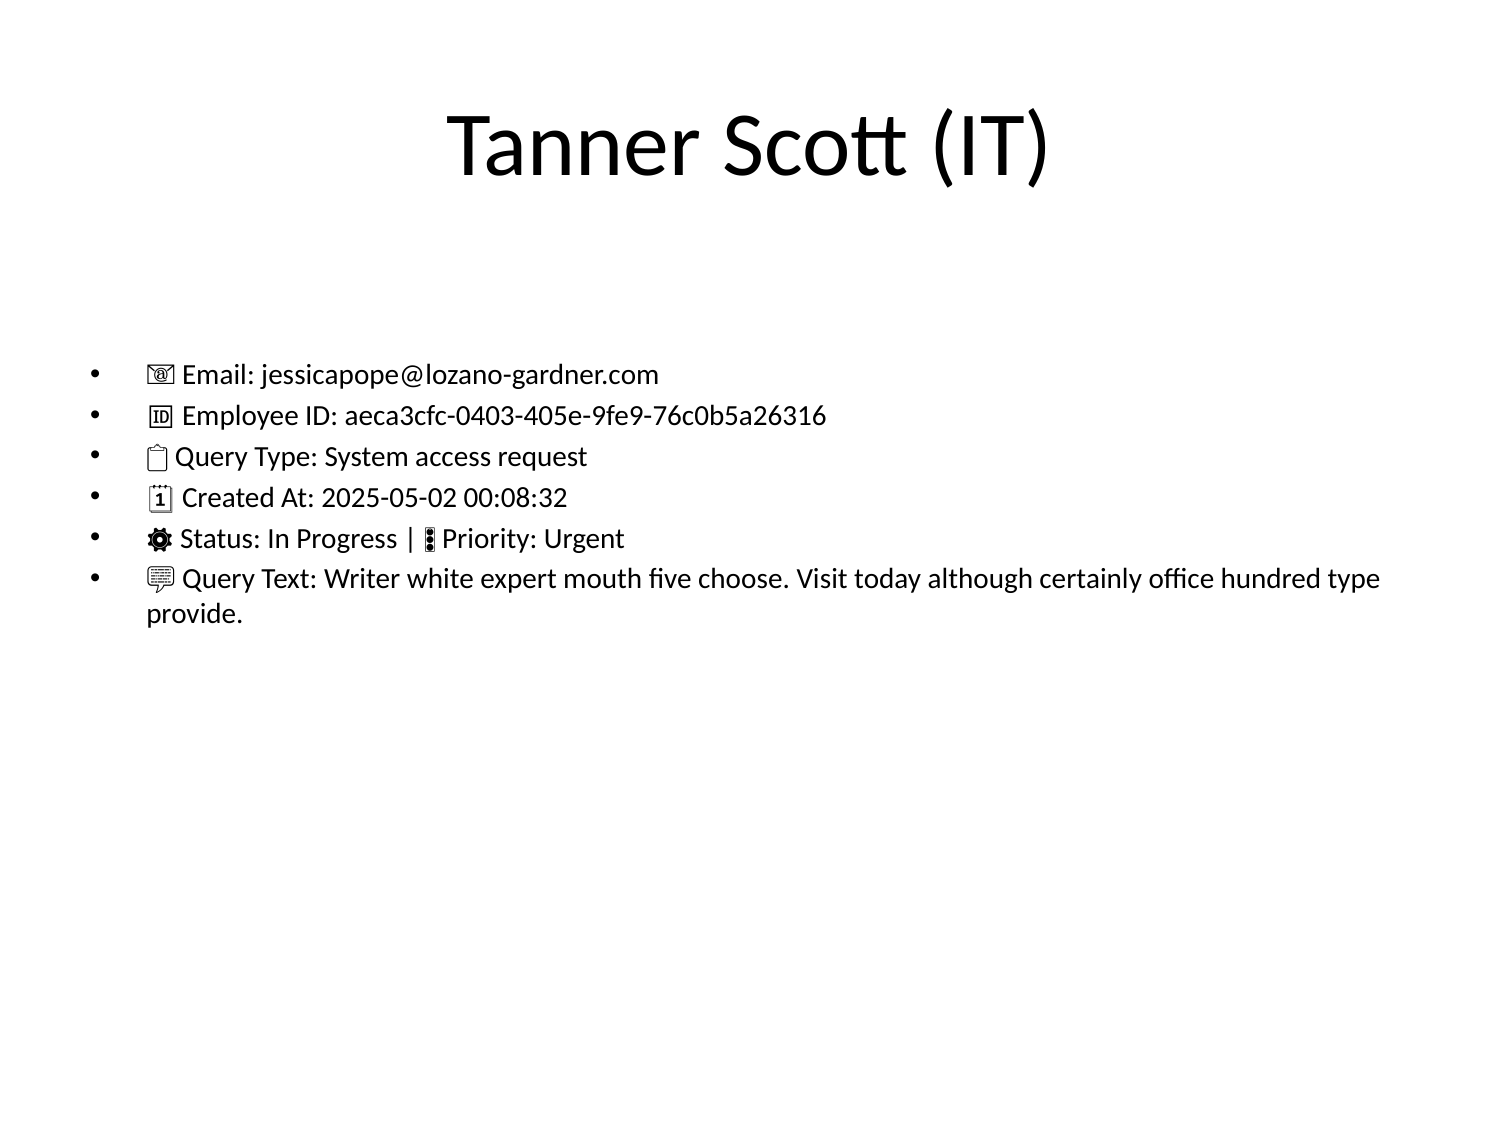

# Tanner Scott (IT)

📧 Email: jessicapope@lozano-gardner.com
🆔 Employee ID: aeca3cfc-0403-405e-9fe9-76c0b5a26316
📋 Query Type: System access request
🗓 Created At: 2025-05-02 00:08:32
⚙ Status: In Progress | 🚦 Priority: Urgent
💬 Query Text: Writer white expert mouth five choose. Visit today although certainly office hundred type provide.